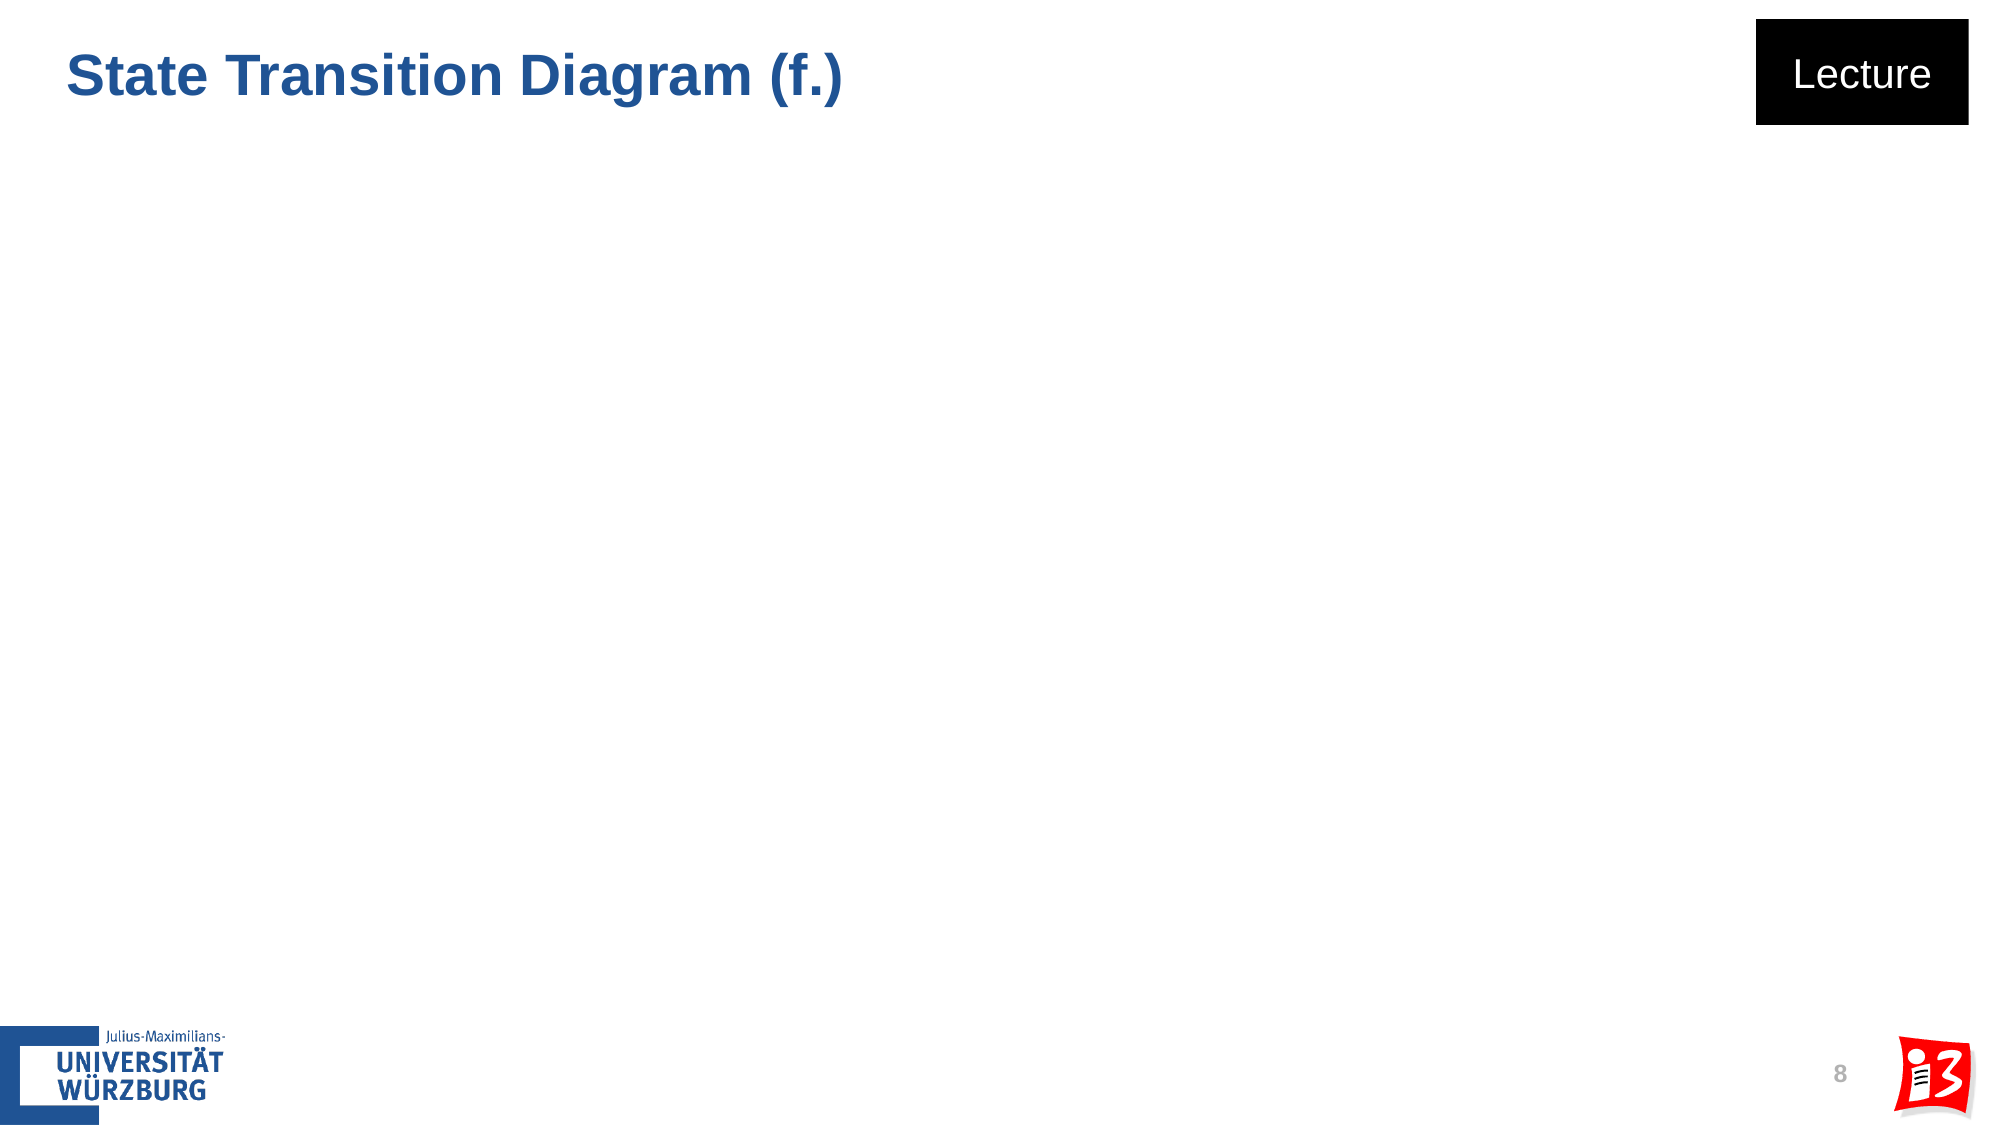

# State Transition Diagram (f.)
Lecture

8